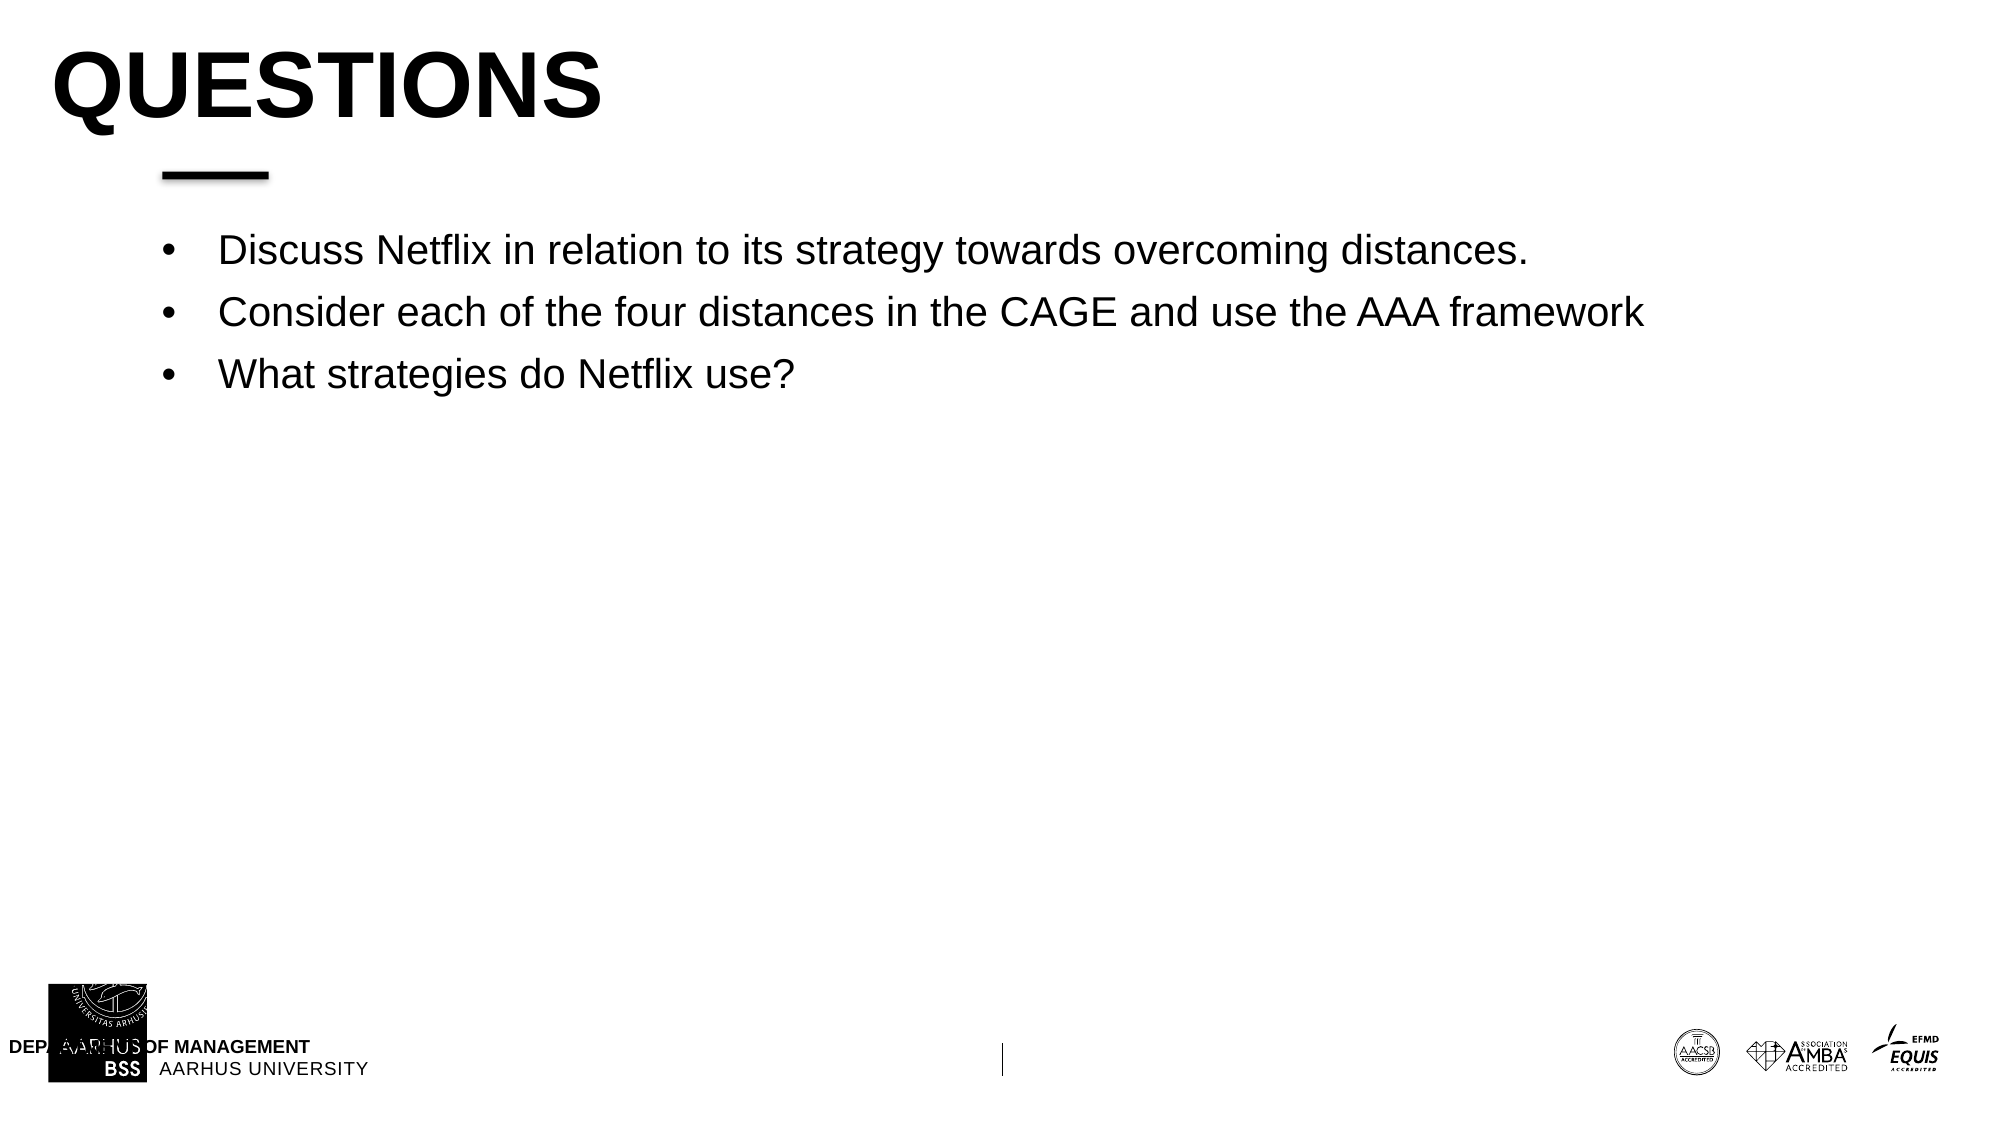

# Questions
Discuss Netflix in relation to its strategy towards overcoming distances.
Consider each of the four distances in the CAGE and use the AAA framework
What strategies do Netflix use?
03/09/202425/07/2017